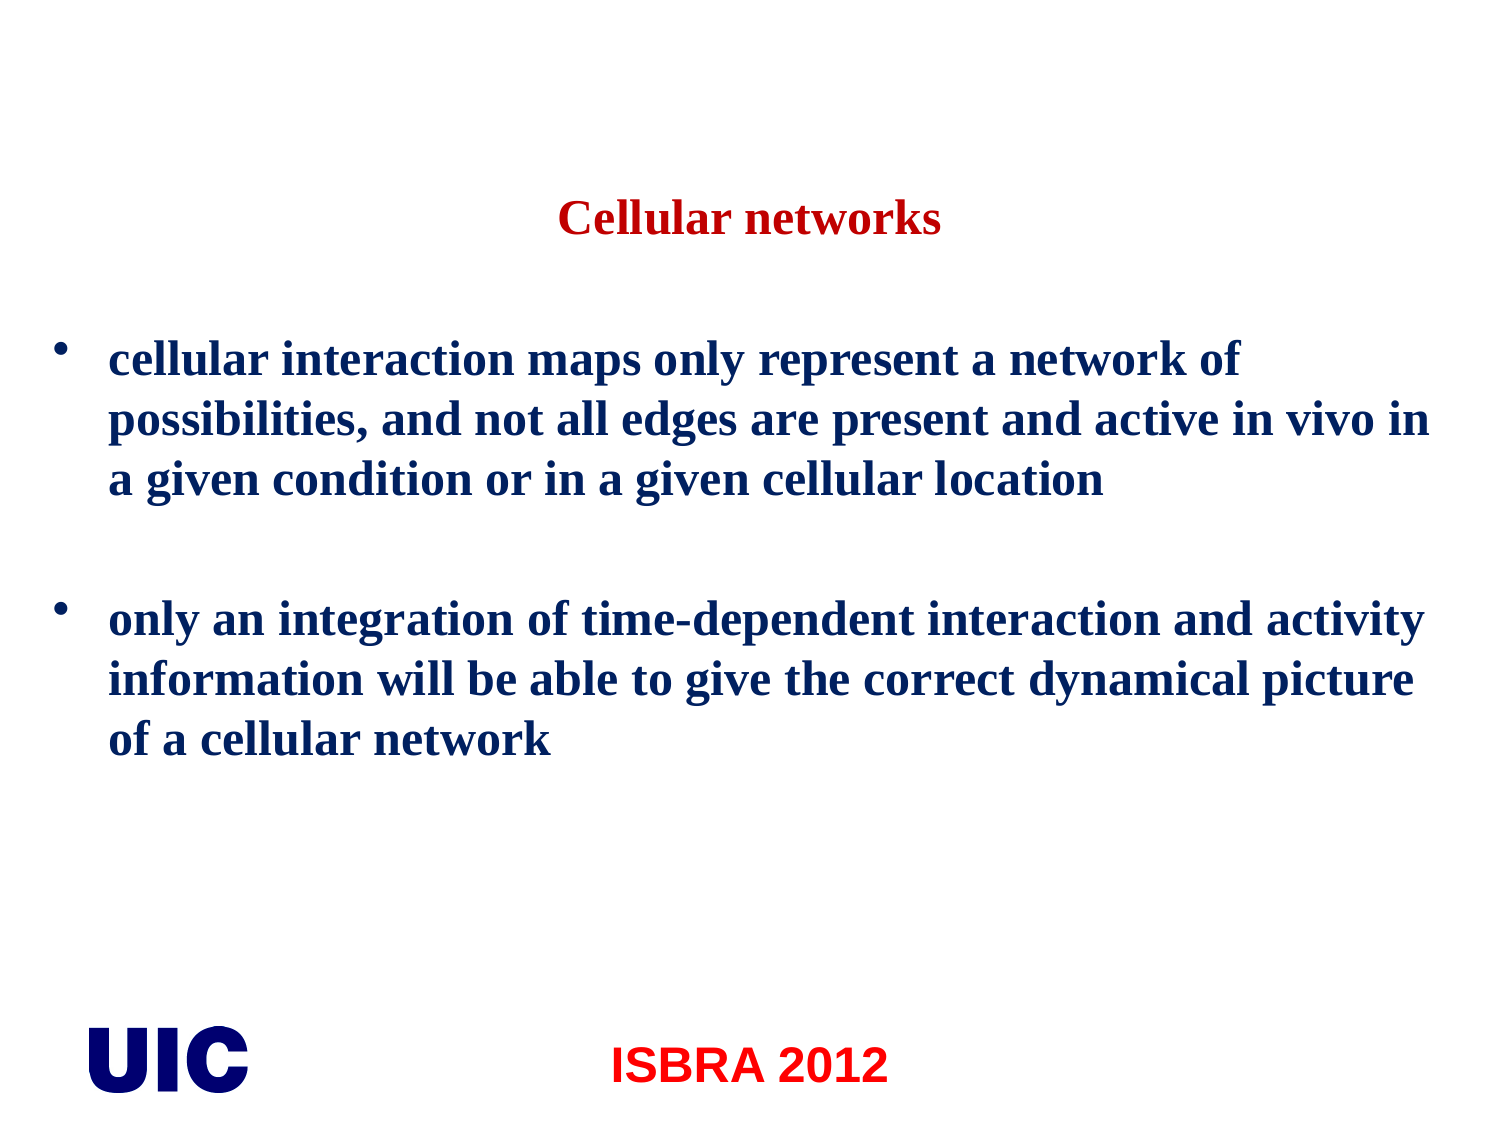

Cellular networks

cellular interaction maps only represent a network of possibilities, and not all edges are present and active in vivo in a given condition or in a given cellular location

only an integration of time-dependent interaction and activity information will be able to give the correct dynamical picture of a cellular network

ISBRA 2012